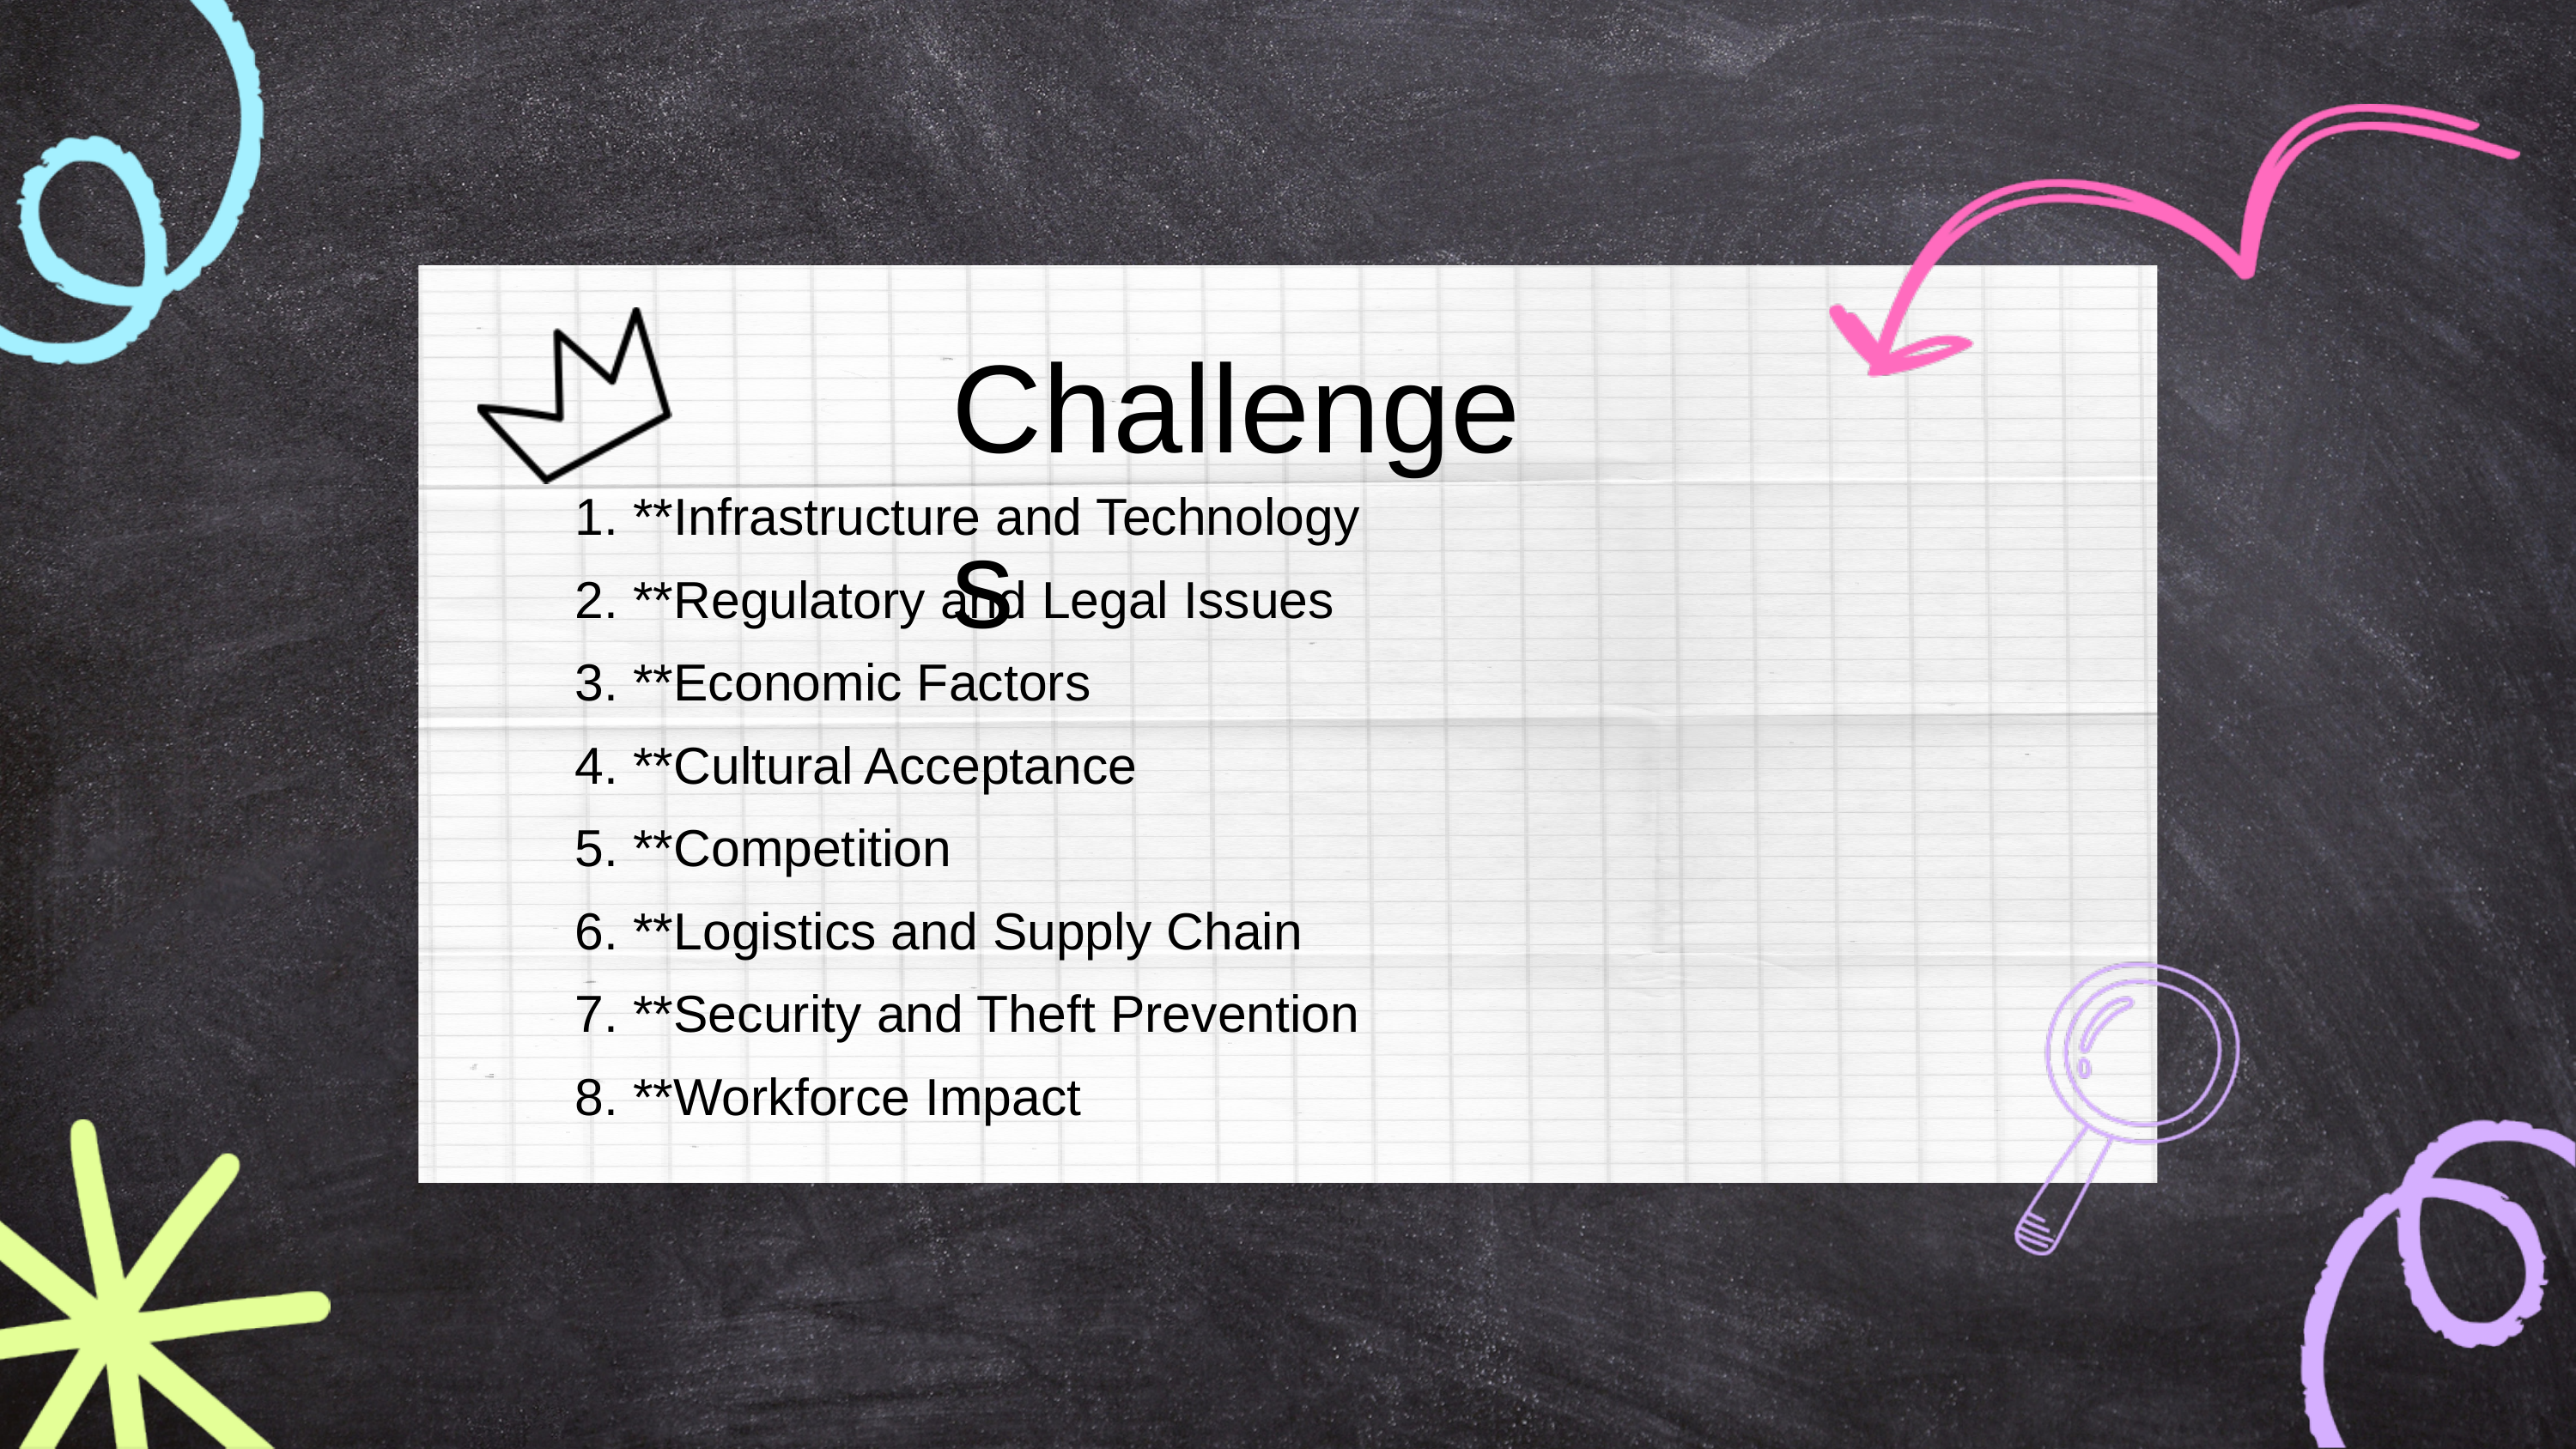

Challenges

1. **Infrastructure and Technology
2. **Regulatory and Legal Issues
3. **Economic Factors
4. **Cultural Acceptance
5. **Competition
6. **Logistics and Supply Chain
7. **Security and Theft Prevention
8. **Workforce Impact